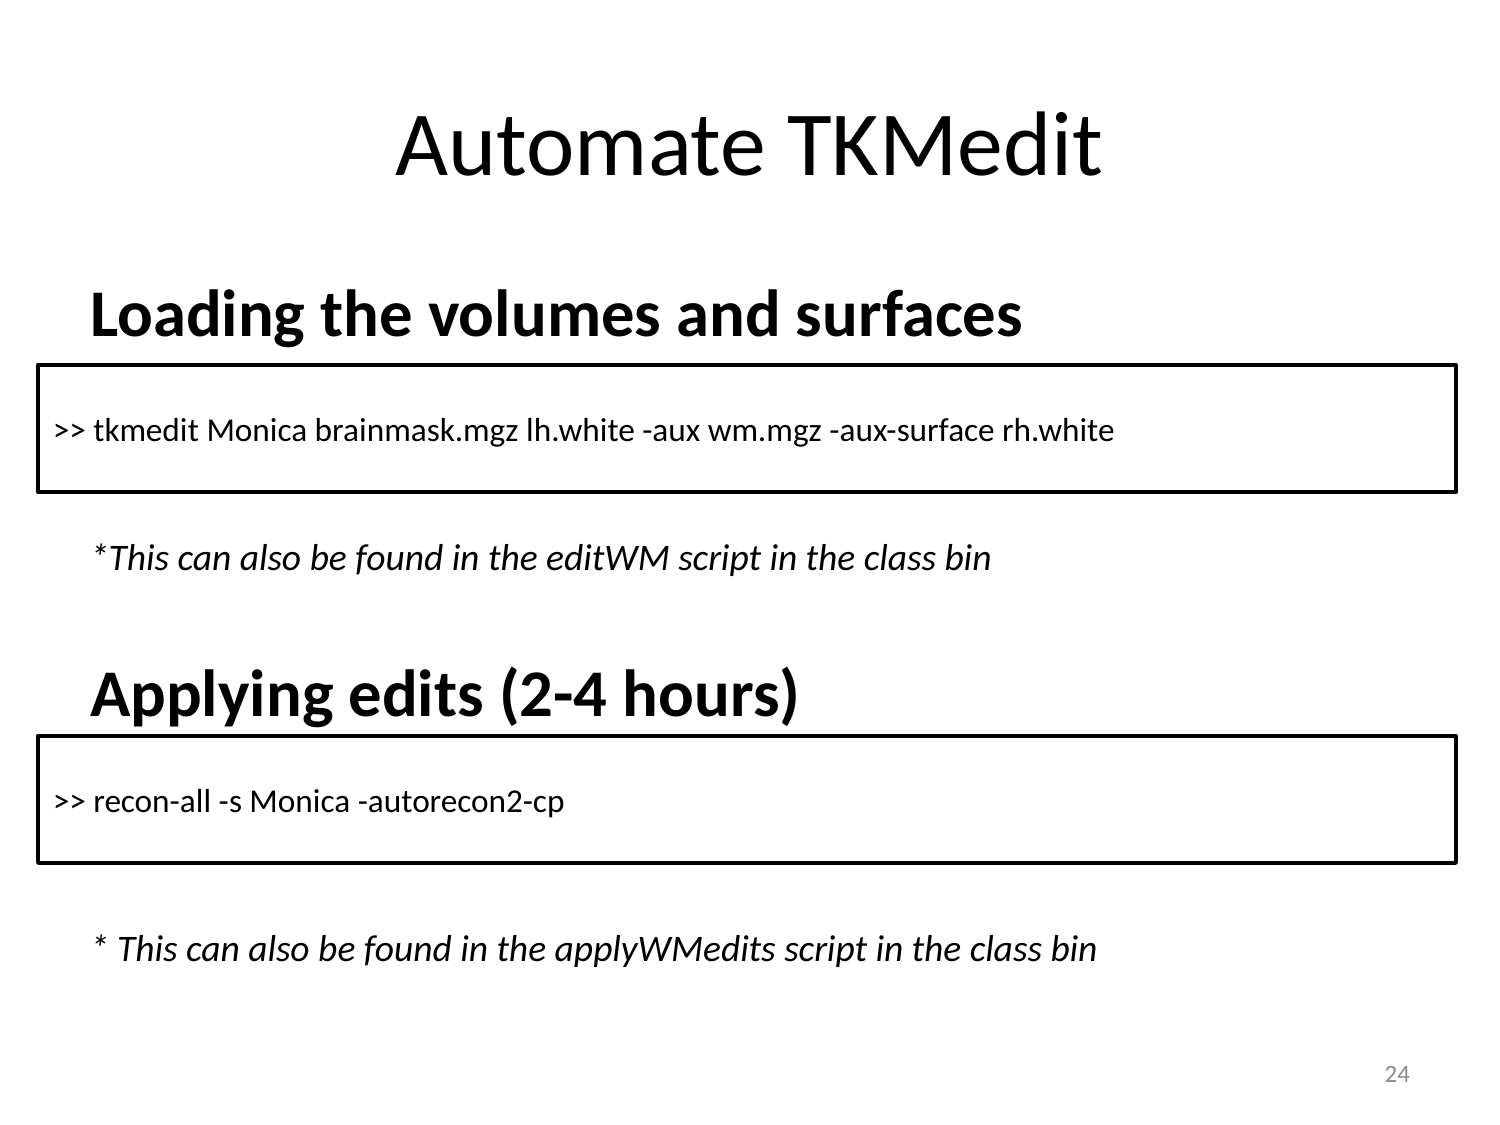

# Automate TKMedit
Loading the volumes and surfaces

*This can also be found in the editWM script in the class bin

Applying edits (2-4 hours)

* This can also be found in the applyWMedits script in the class bin
>> tkmedit Monica brainmask.mgz lh.white -aux wm.mgz -aux-surface rh.white
>> recon-all -s Monica -autorecon2-cp
24